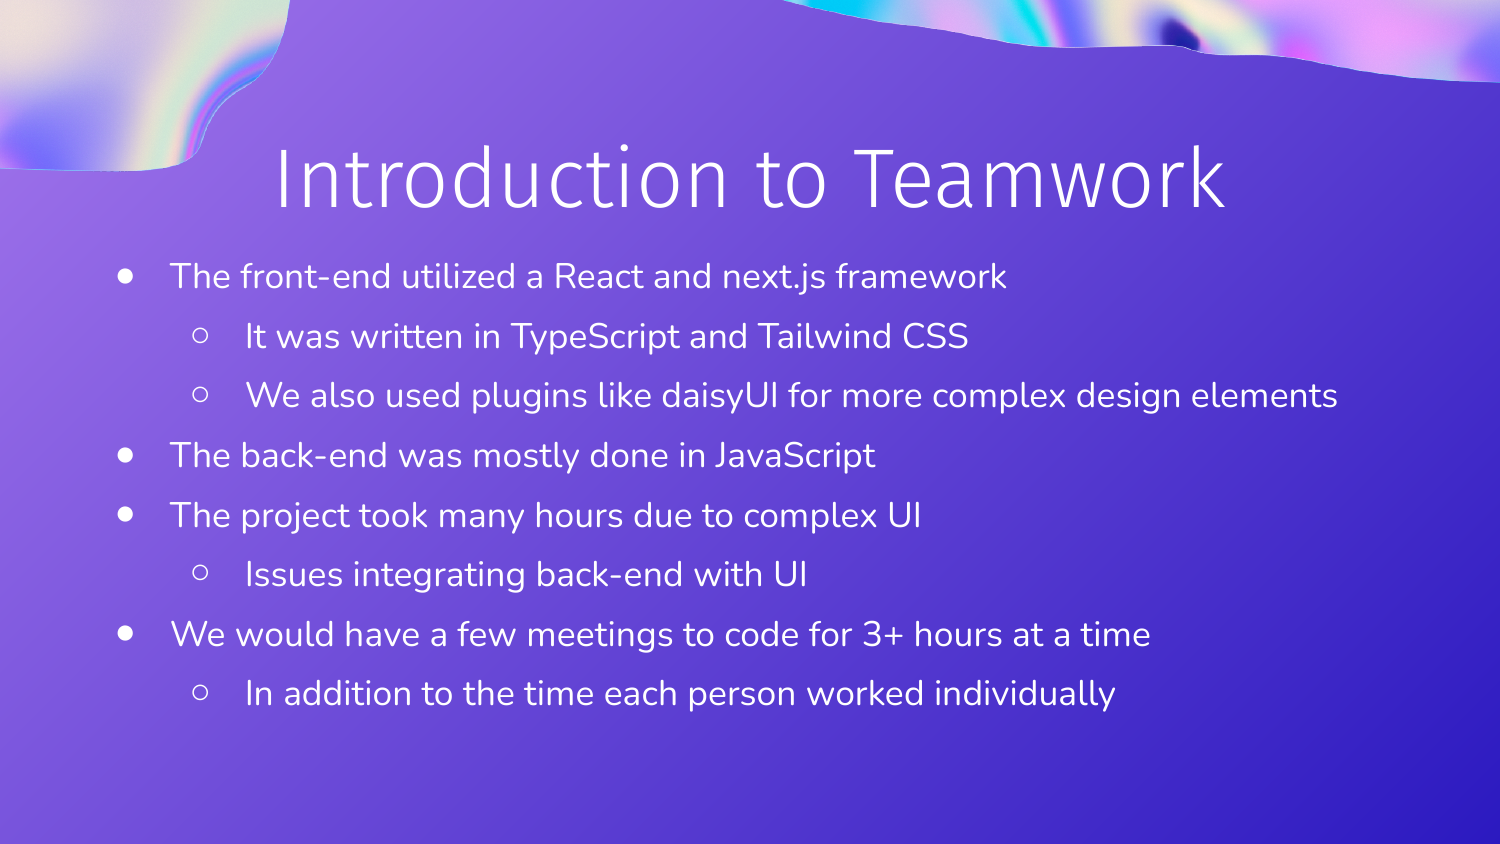

Introduction to Teamwork
The front-end utilized a React and next.js framework
It was written in TypeScript and Tailwind CSS
We also used plugins like daisyUI for more complex design elements
The back-end was mostly done in JavaScript
The project took many hours due to complex UI
Issues integrating back-end with UI
We would have a few meetings to code for 3+ hours at a time
In addition to the time each person worked individually